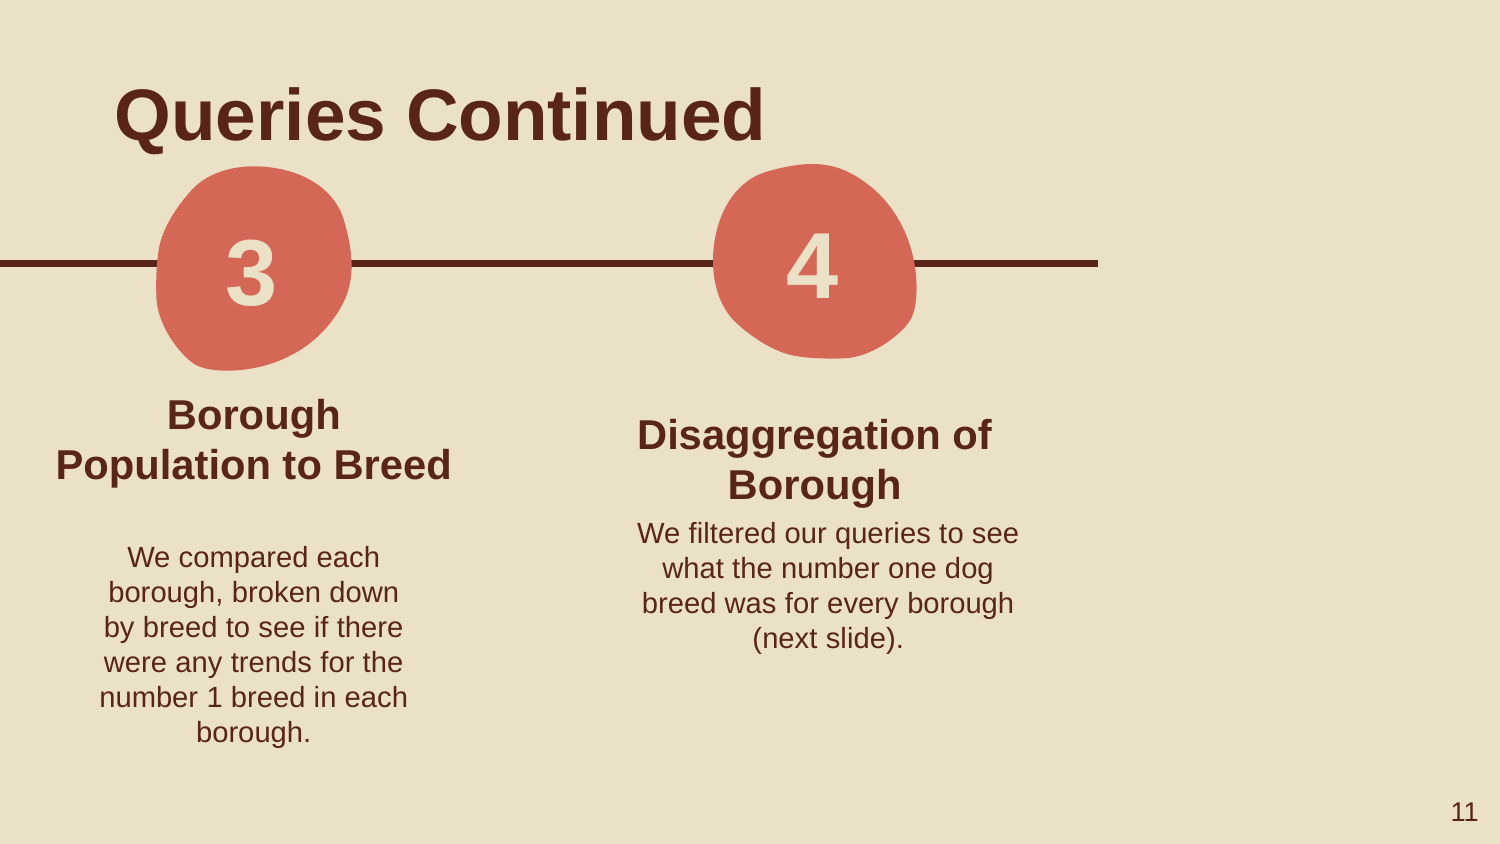

Queries Continued

4
3
Borough Population to Breed
Disaggregation of Borough
We filtered our queries to see what the number one dog breed was for every borough (next slide).
We compared each borough, broken down by breed to see if there were any trends for the number 1 breed in each borough.
11